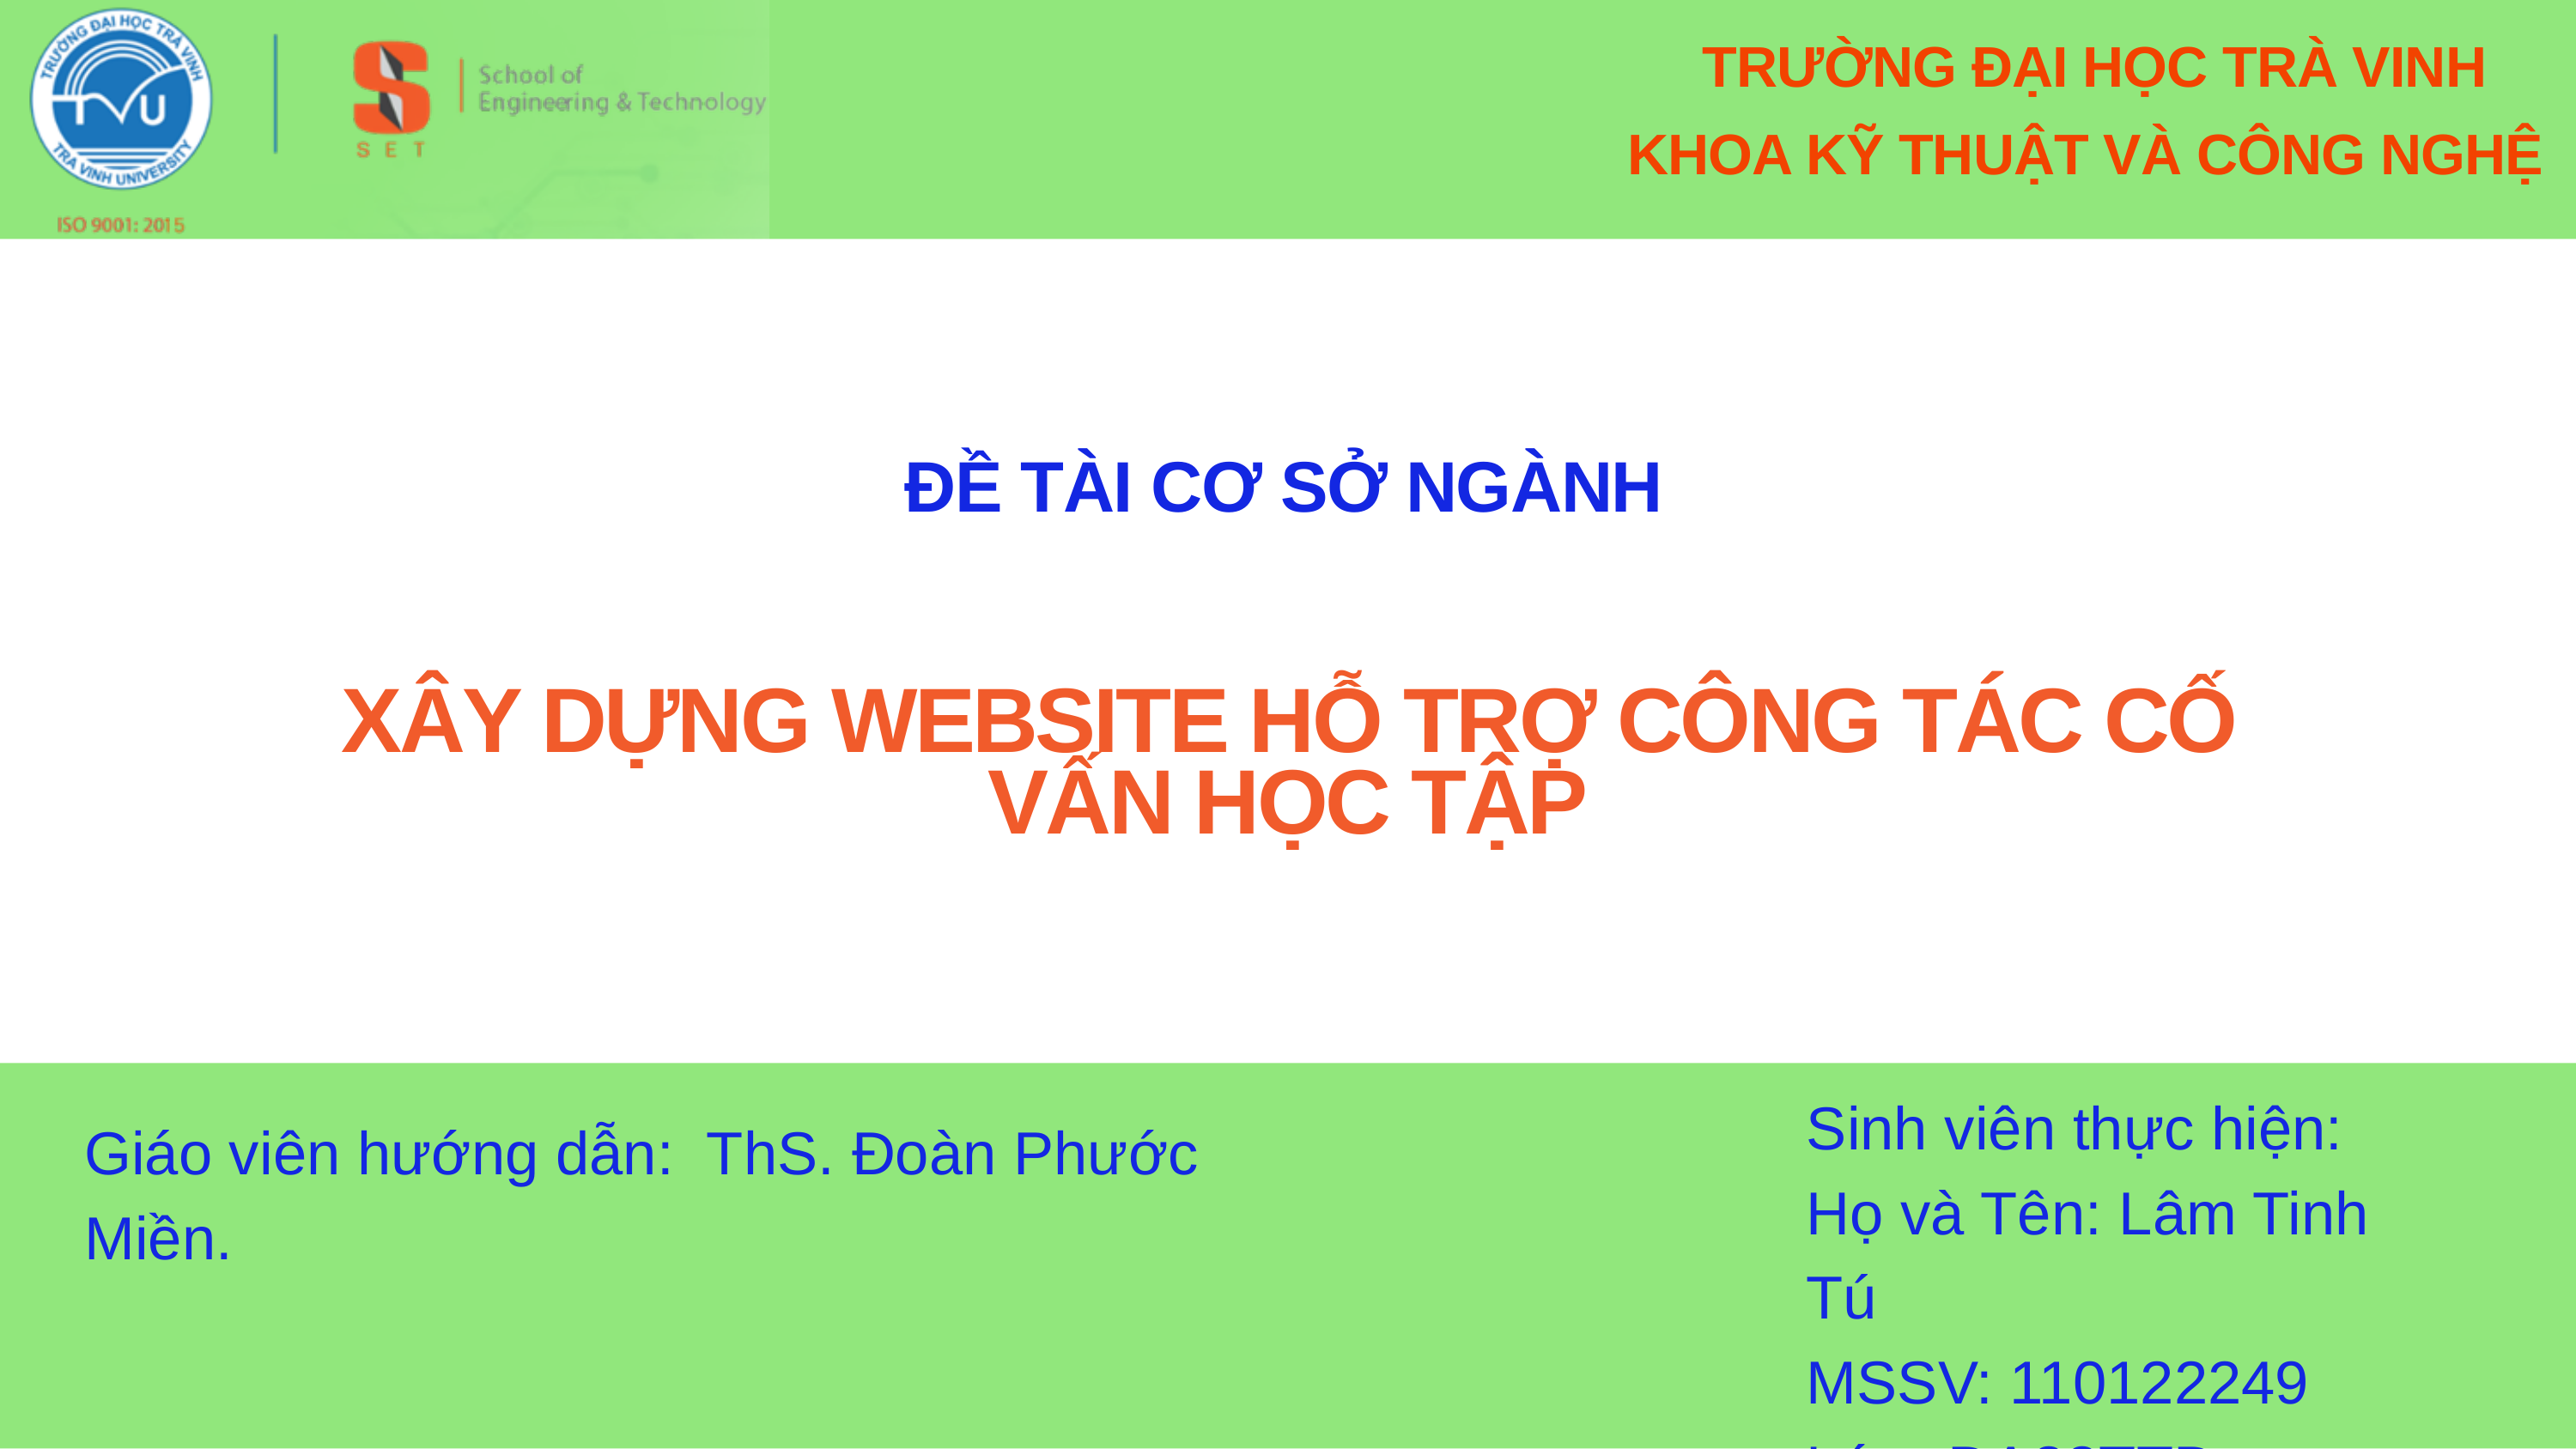

TRƯỜNG ĐẠI HỌC TRÀ VINH
 KHOA KỸ THUẬT VÀ CÔNG NGHỆ
ĐỀ TÀI CƠ SỞ NGÀNH
XÂY DỰNG WEBSITE HỖ TRỢ CÔNG TÁC CỐ VẤN HỌC TẬP

Sinh viên thực hiện:
Họ và Tên: Lâm Tinh Tú
MSSV: 110122249
Lớp: DA22TTD
Giáo viên hướng dẫn:  ThS. Đoàn Phước Miền.